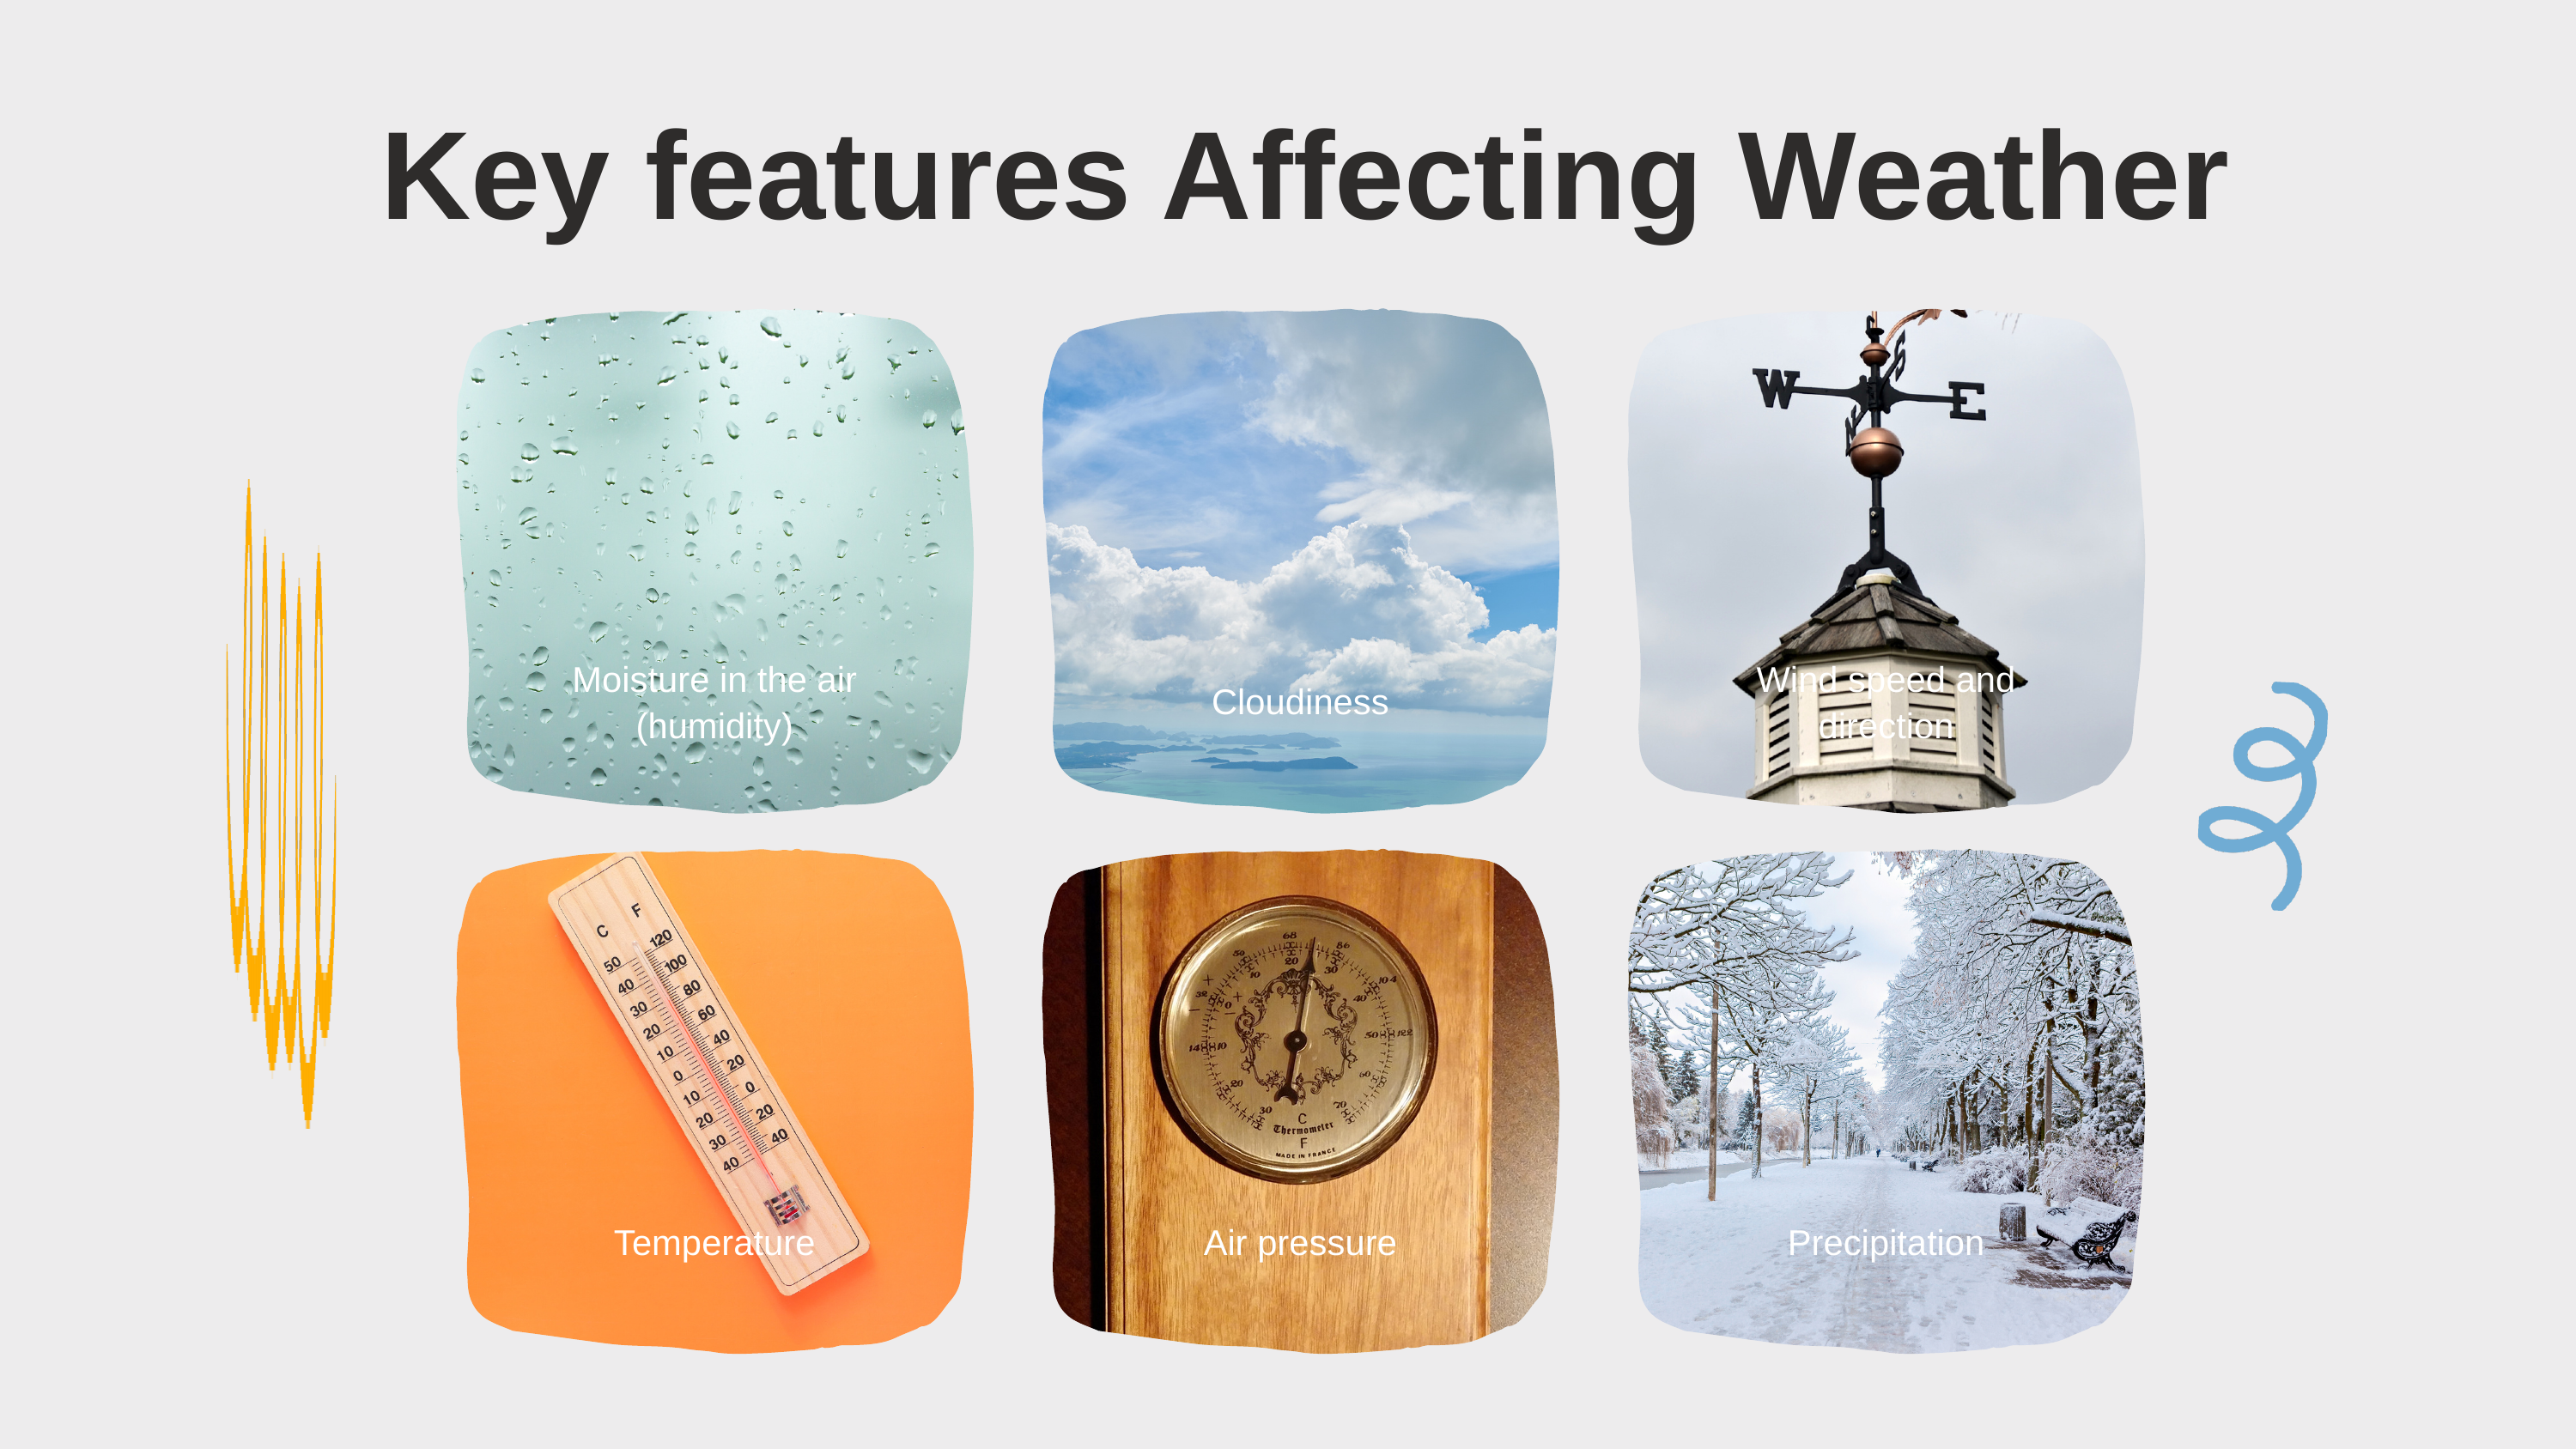

Key features Affecting Weather

Moisture in the air (humidity)
Wind speed and direction
Cloudiness

Temperature
Air pressure
Precipitation